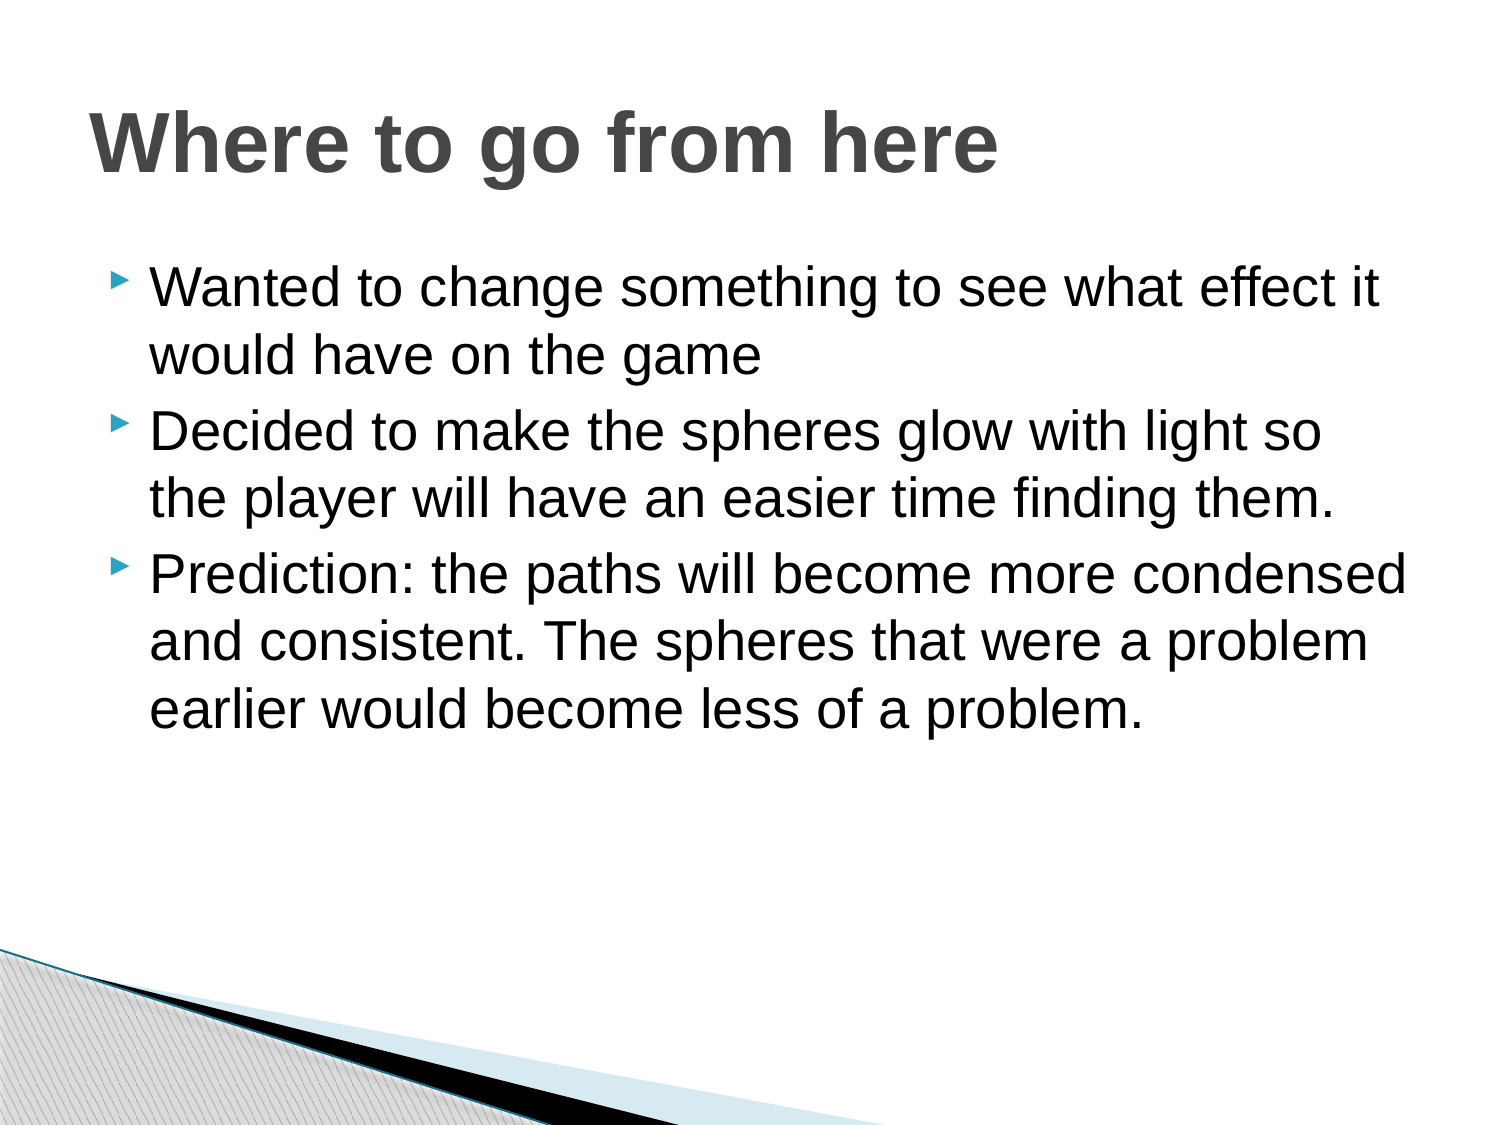

# Where to go from here
Wanted to change something to see what effect it would have on the game
Decided to make the spheres glow with light so the player will have an easier time finding them.
Prediction: the paths will become more condensed and consistent. The spheres that were a problem earlier would become less of a problem.